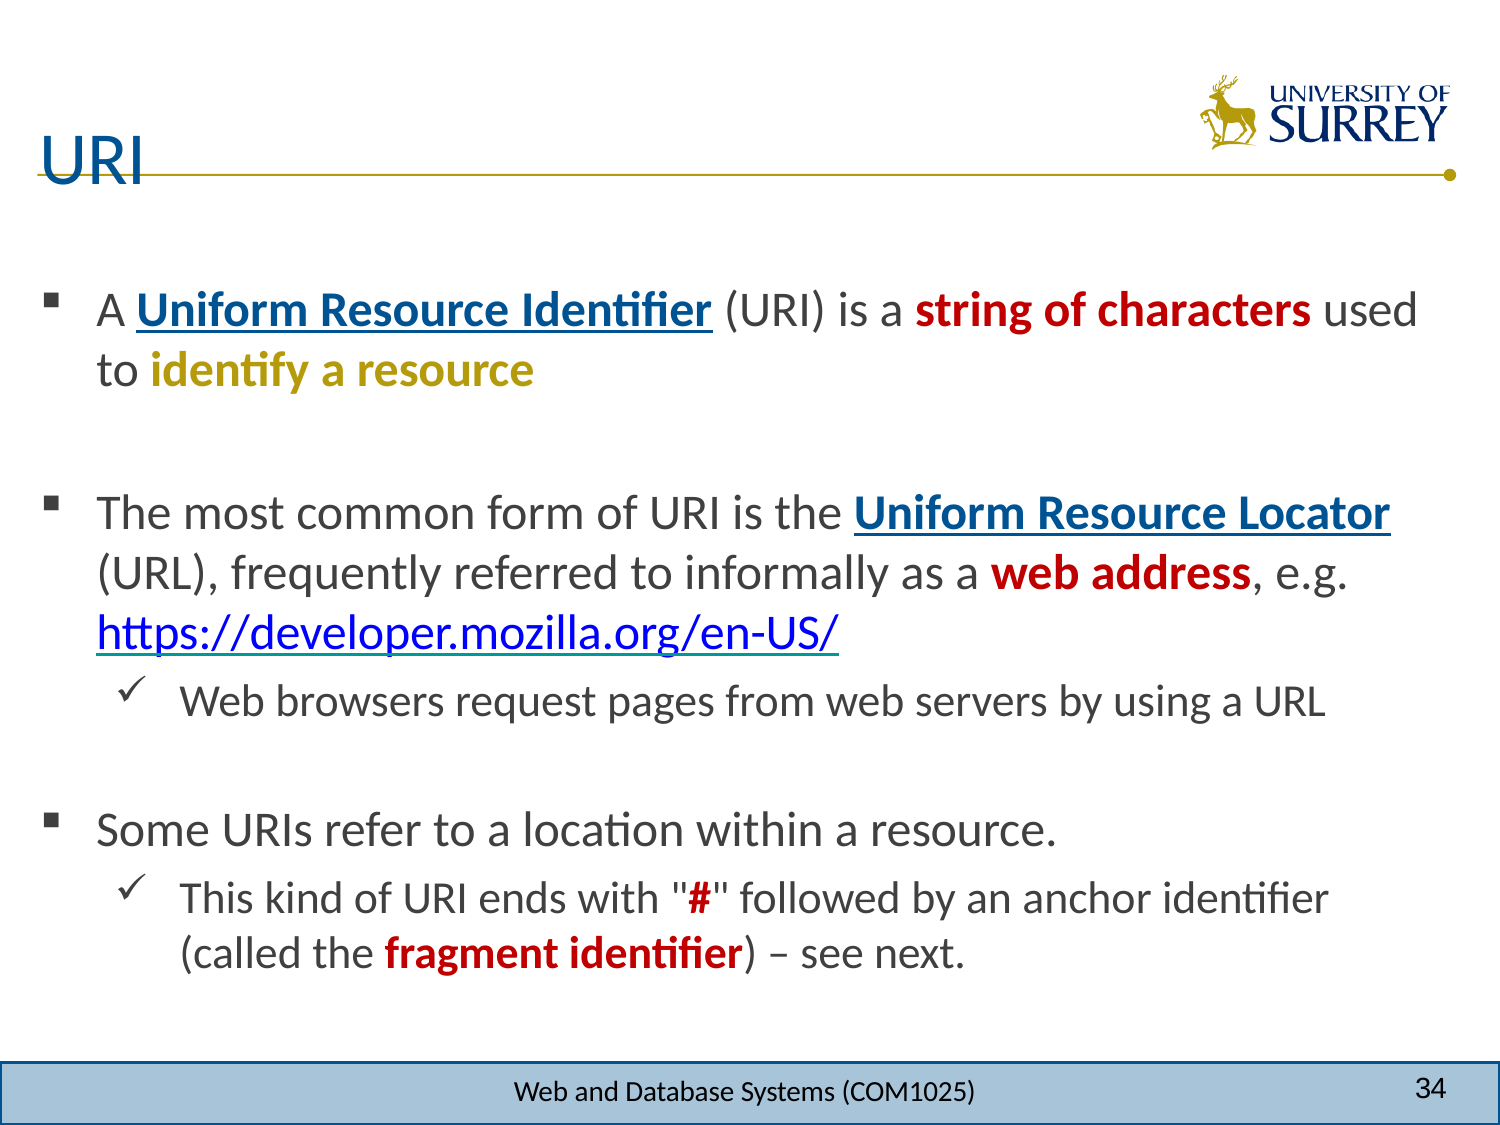

# URI
A Uniform Resource Identifier (URI) is a string of characters used to identify a resource

The most common form of URI is the Uniform Resource Locator (URL), frequently referred to informally as a web address, e.g. https://developer.mozilla.org/en-US/
Web browsers request pages from web servers by using a URL

Some URIs refer to a location within a resource.
This kind of URI ends with "#" followed by an anchor identifier (called the fragment identifier) – see next.
34
Web and Database Systems (COM1025)